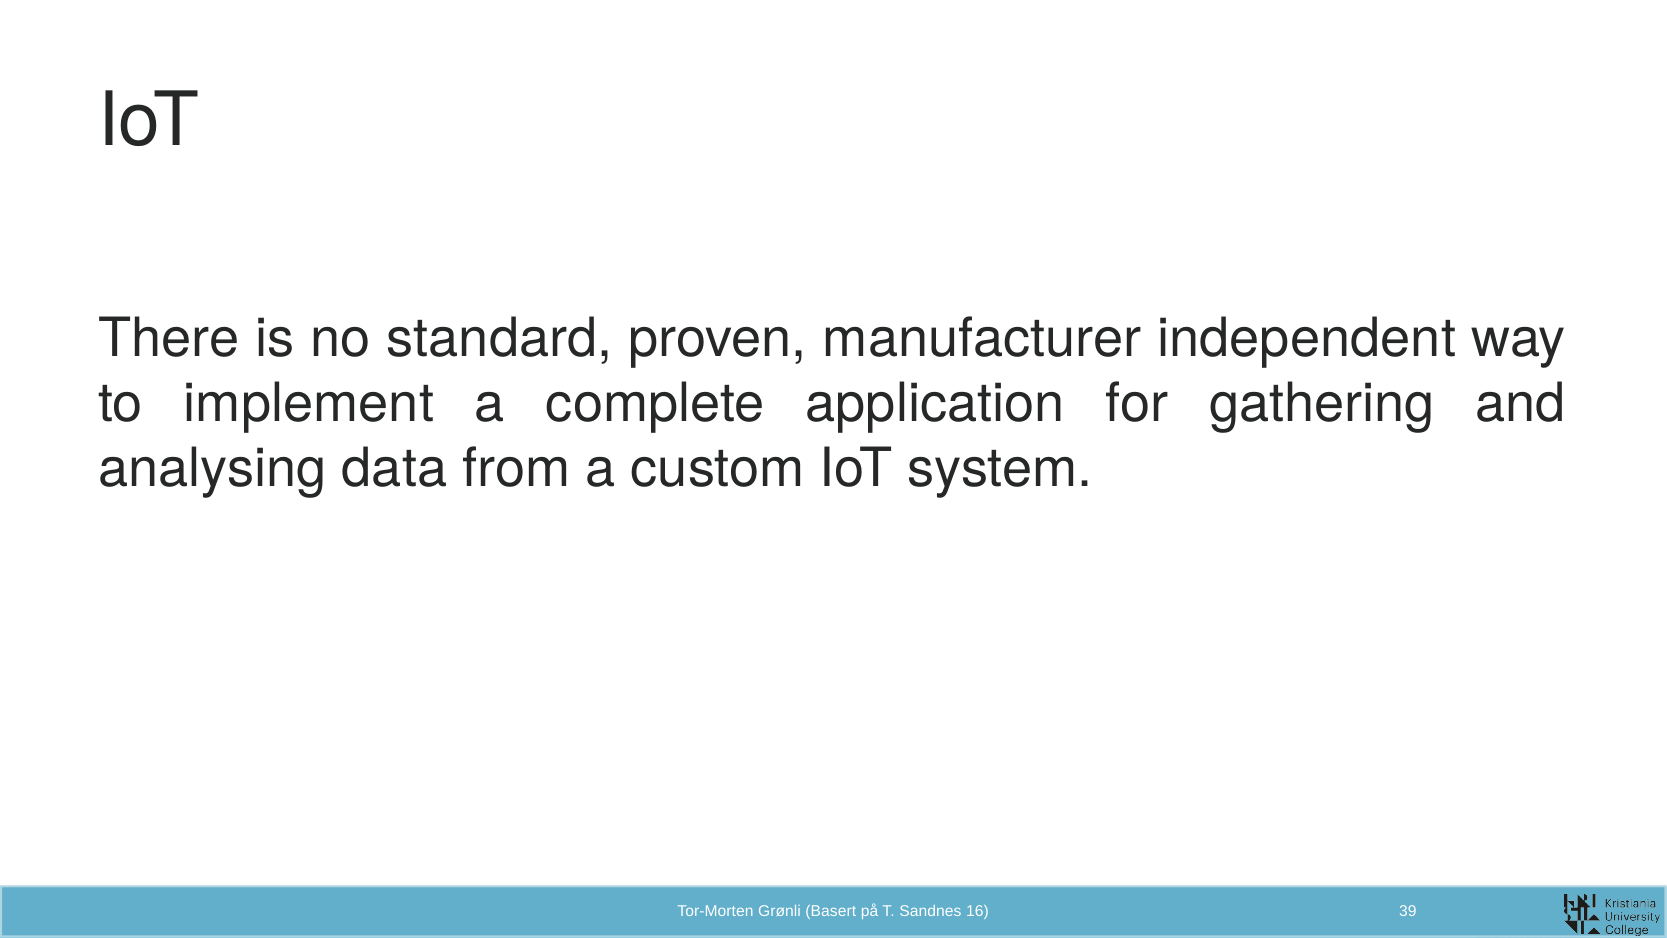

# IoT

There is no standard, proven, manufacturer independent way to implement a complete application for gathering and analysing data from a custom IoT system.
Tor-Morten Grønli (Basert på T. Sandnes 16)
39